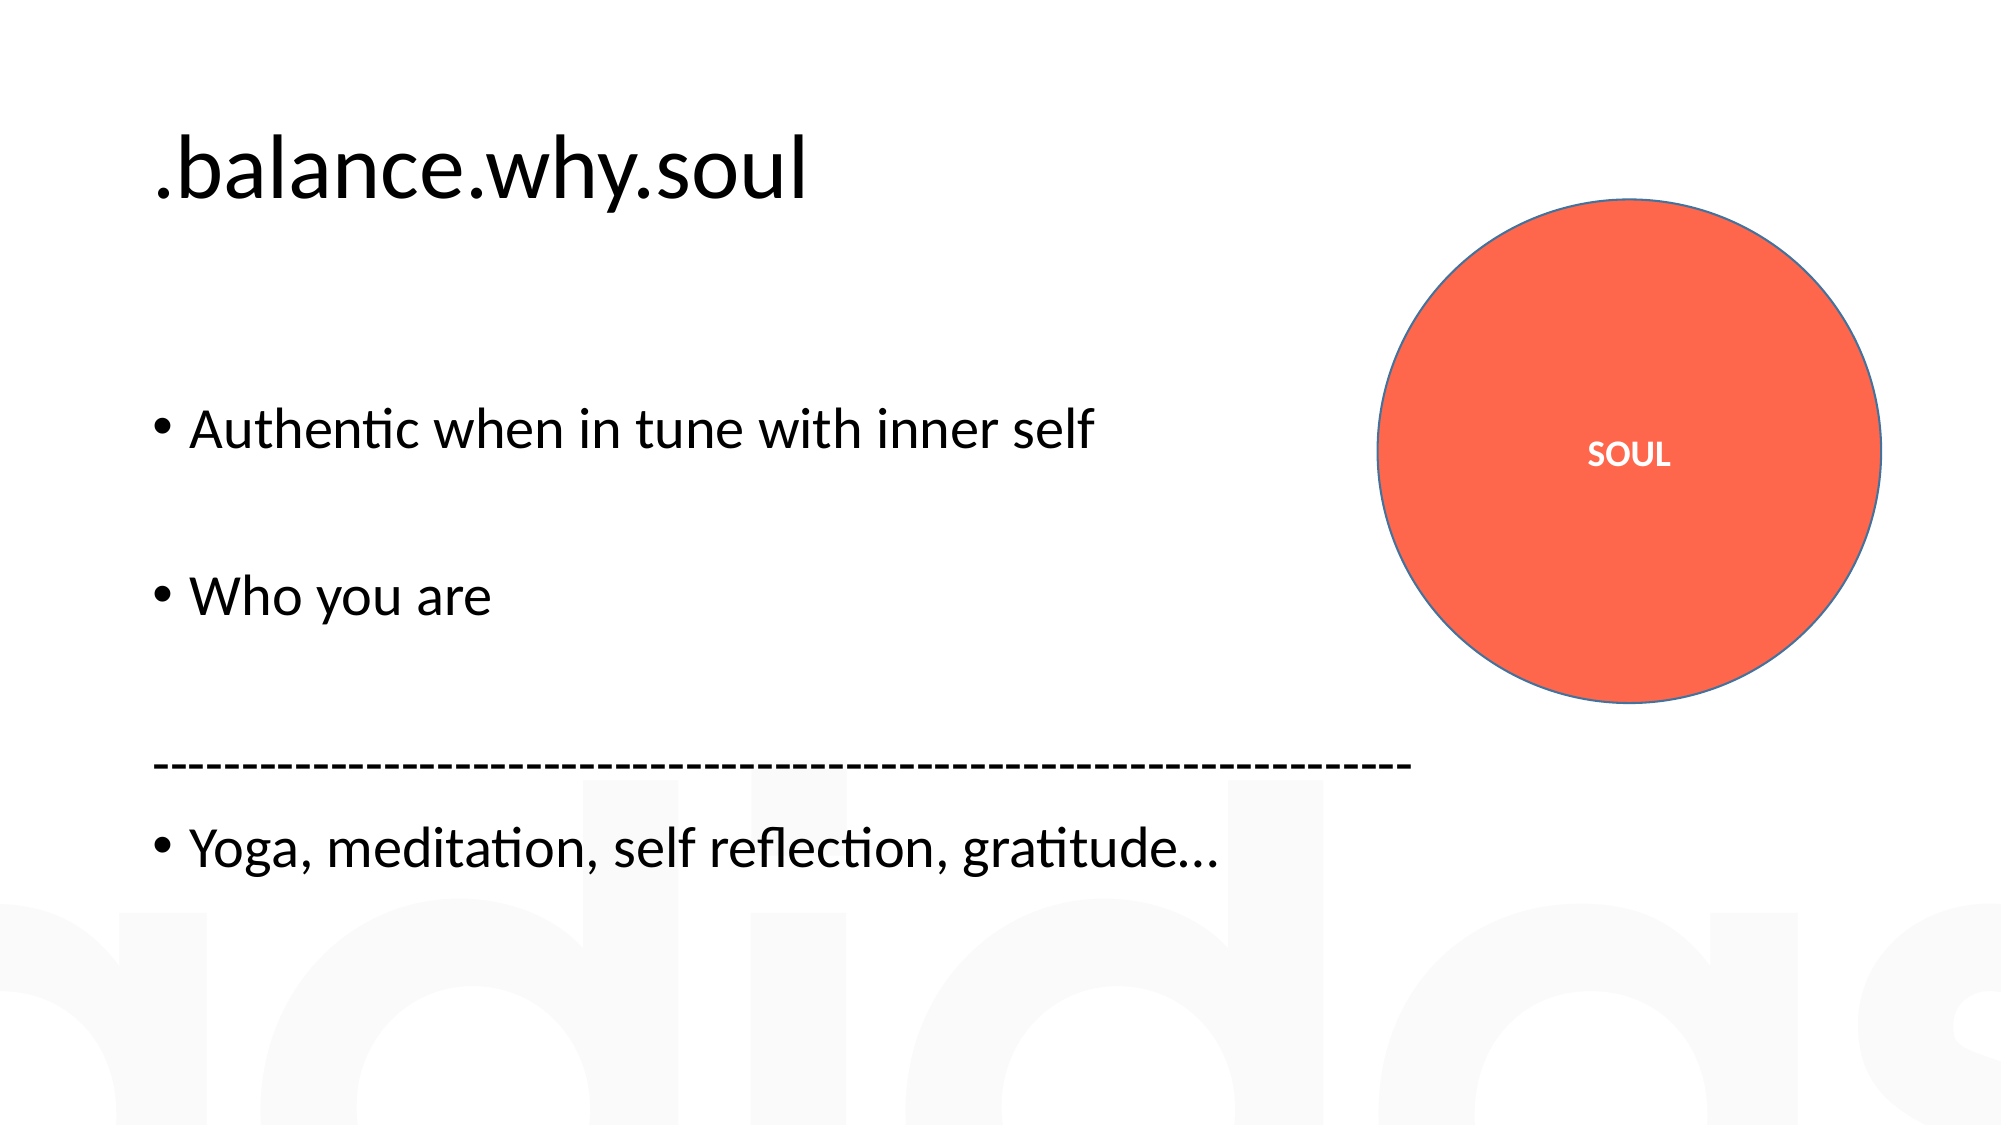

# .balance.why.soul
SOUL

Authentic when in tune with inner self

Who you are

-----------------------------------------------------------------------
Yoga, meditation, self reflection, gratitude…